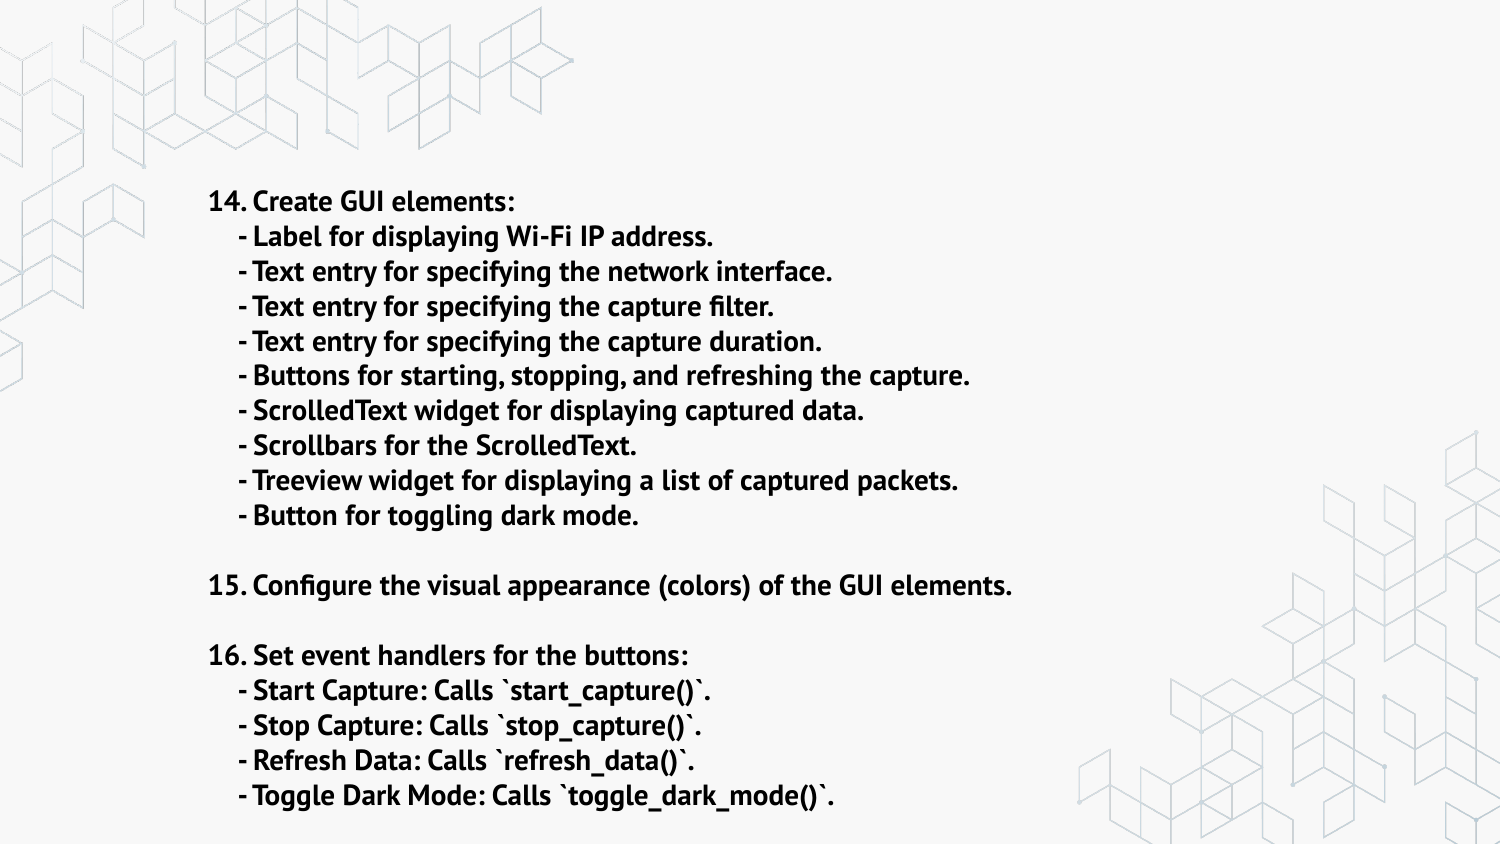

3
14. Create GUI elements:
    - Label for displaying Wi-Fi IP address.
    - Text entry for specifying the network interface.
    - Text entry for specifying the capture filter.
    - Text entry for specifying the capture duration.
    - Buttons for starting, stopping, and refreshing the capture.
    - ScrolledText widget for displaying captured data.
    - Scrollbars for the ScrolledText.
    - Treeview widget for displaying a list of captured packets.
    - Button for toggling dark mode.

15. Configure the visual appearance (colors) of the GUI elements.

16. Set event handlers for the buttons:
    - Start Capture: Calls `start_capture()`.
    - Stop Capture: Calls `stop_capture()`.
    - Refresh Data: Calls `refresh_data()`.
    - Toggle Dark Mode: Calls `toggle_dark_mode()`.